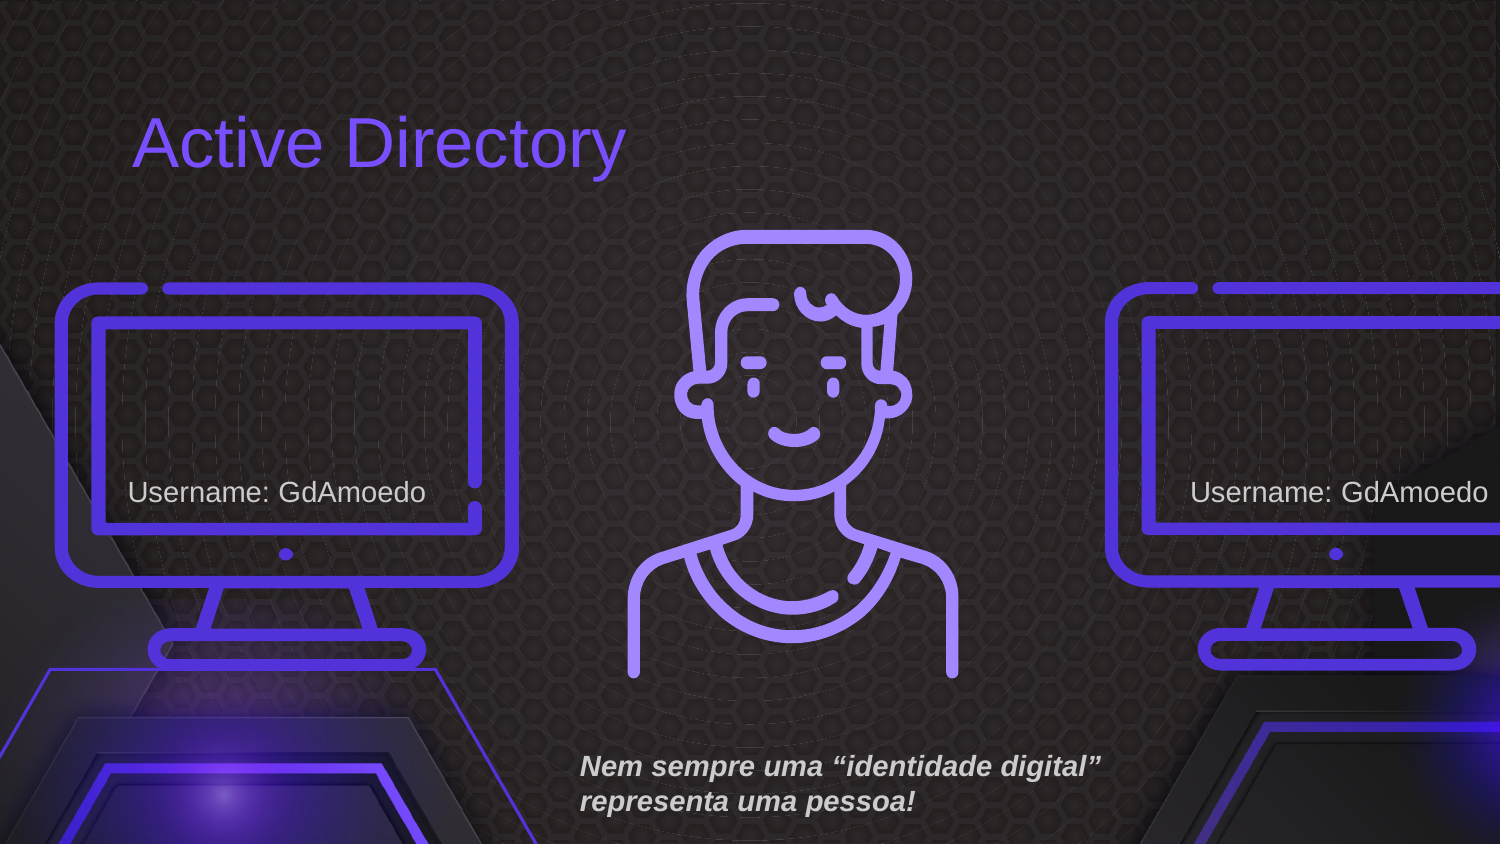

# Active Directory

Username: GdAmoedo
Username: GdAmoedo
Nem sempre uma “identidade digital” representa uma pessoa!